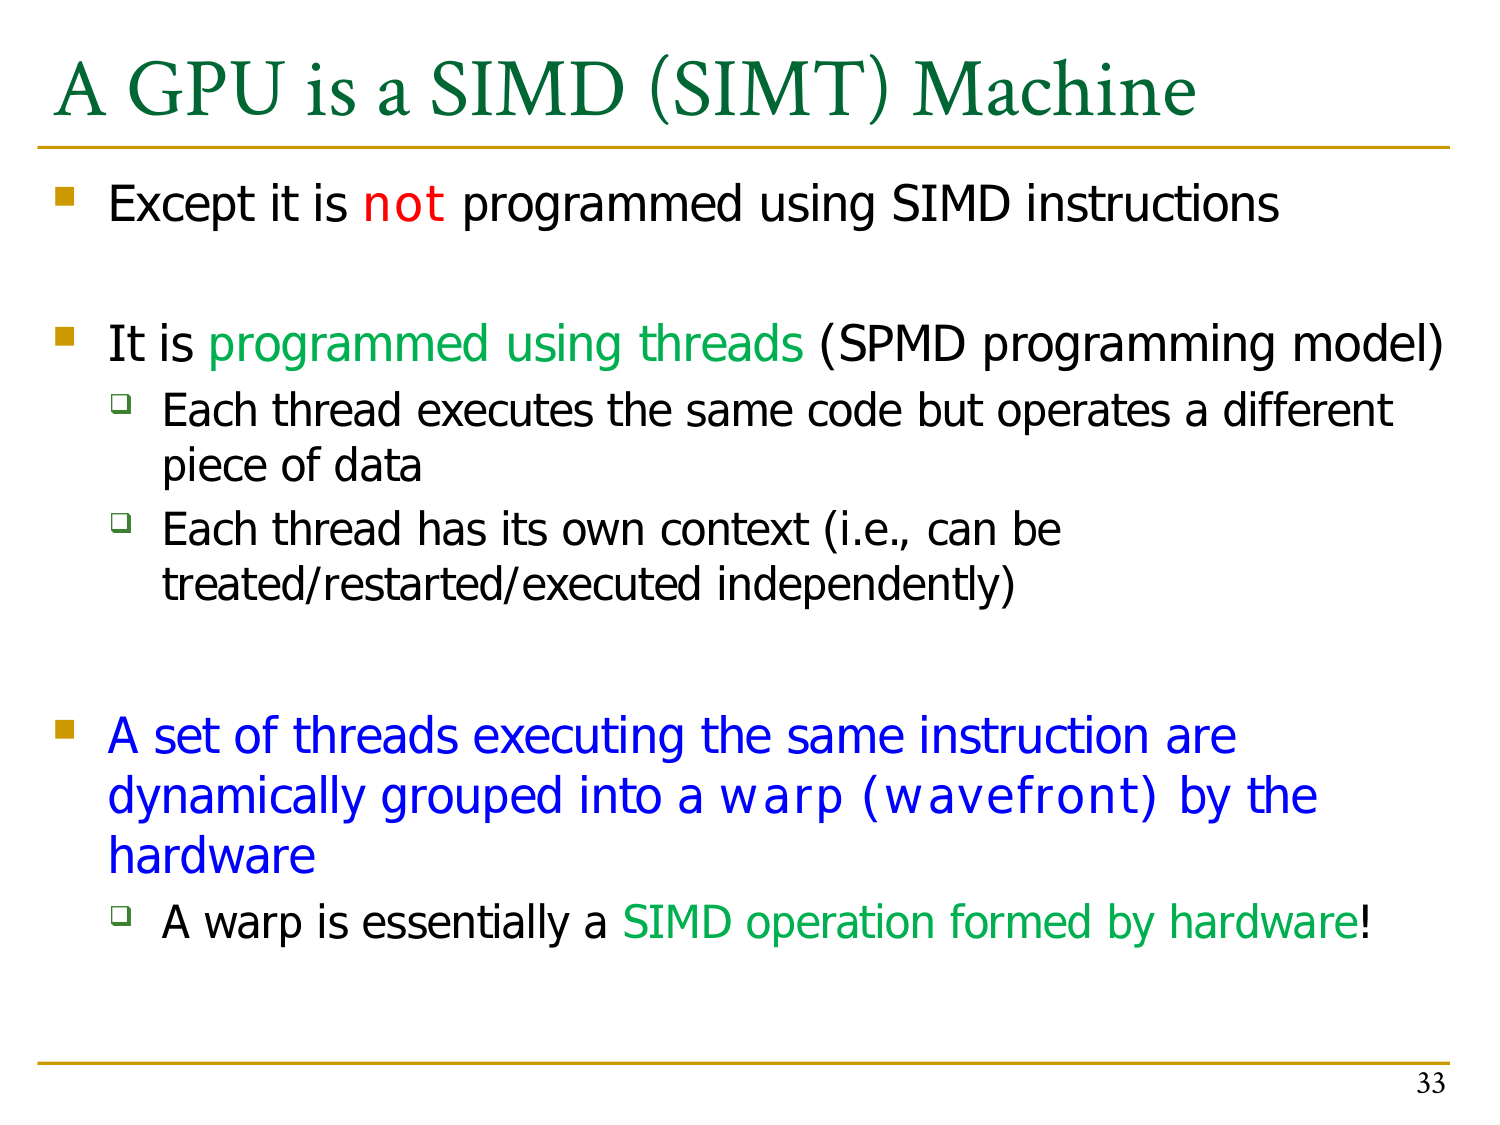

# A GPU is a SIMD (SIMT) Machine
Except it is not programmed using SIMD instructions

It is programmed using threads (SPMD programming model)
Each thread executes the same code but operates a different piece of data
Each thread has its own context (i.e., can be treated/restarted/executed independently)

A set of threads executing the same instruction are dynamically grouped into a warp (wavefront) by the hardware
A warp is essentially a SIMD operation formed by hardware!

33